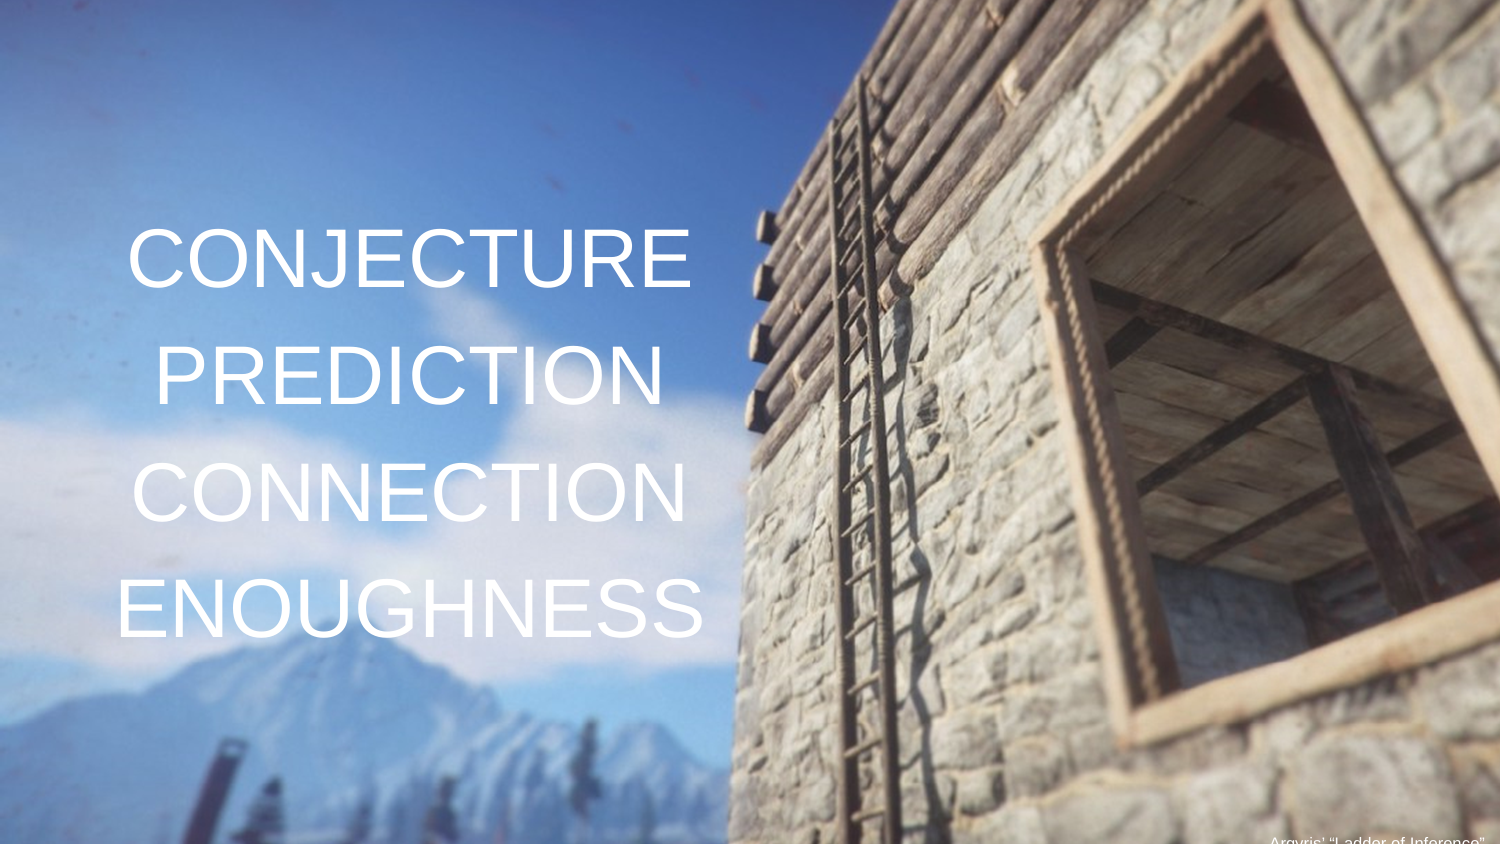

CONJECTURE
PREDICTION
CONNECTION
ENOUGHNESS
Argyris’ “Ladder of Inference”